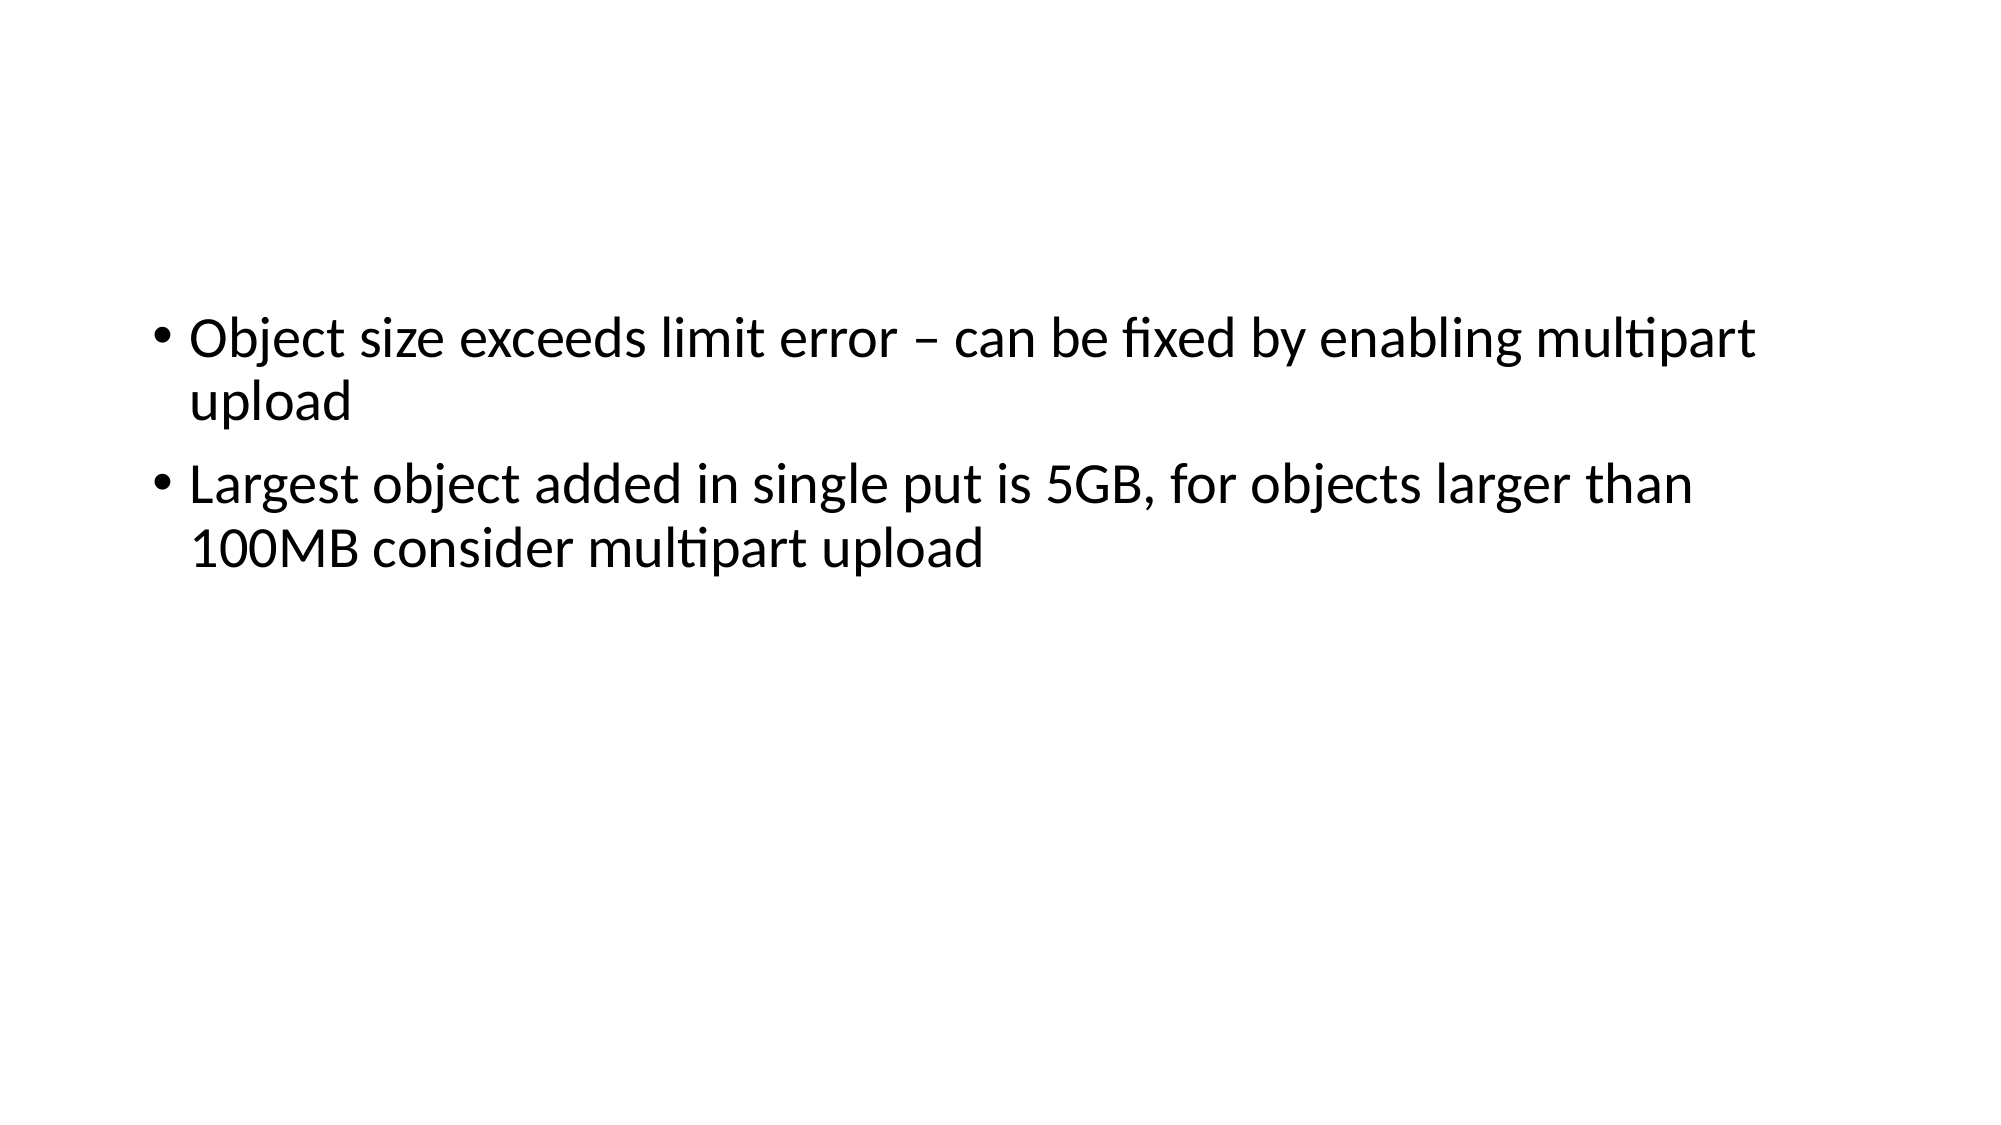

#
Object size exceeds limit error – can be fixed by enabling multipart upload
Largest object added in single put is 5GB, for objects larger than 100MB consider multipart upload